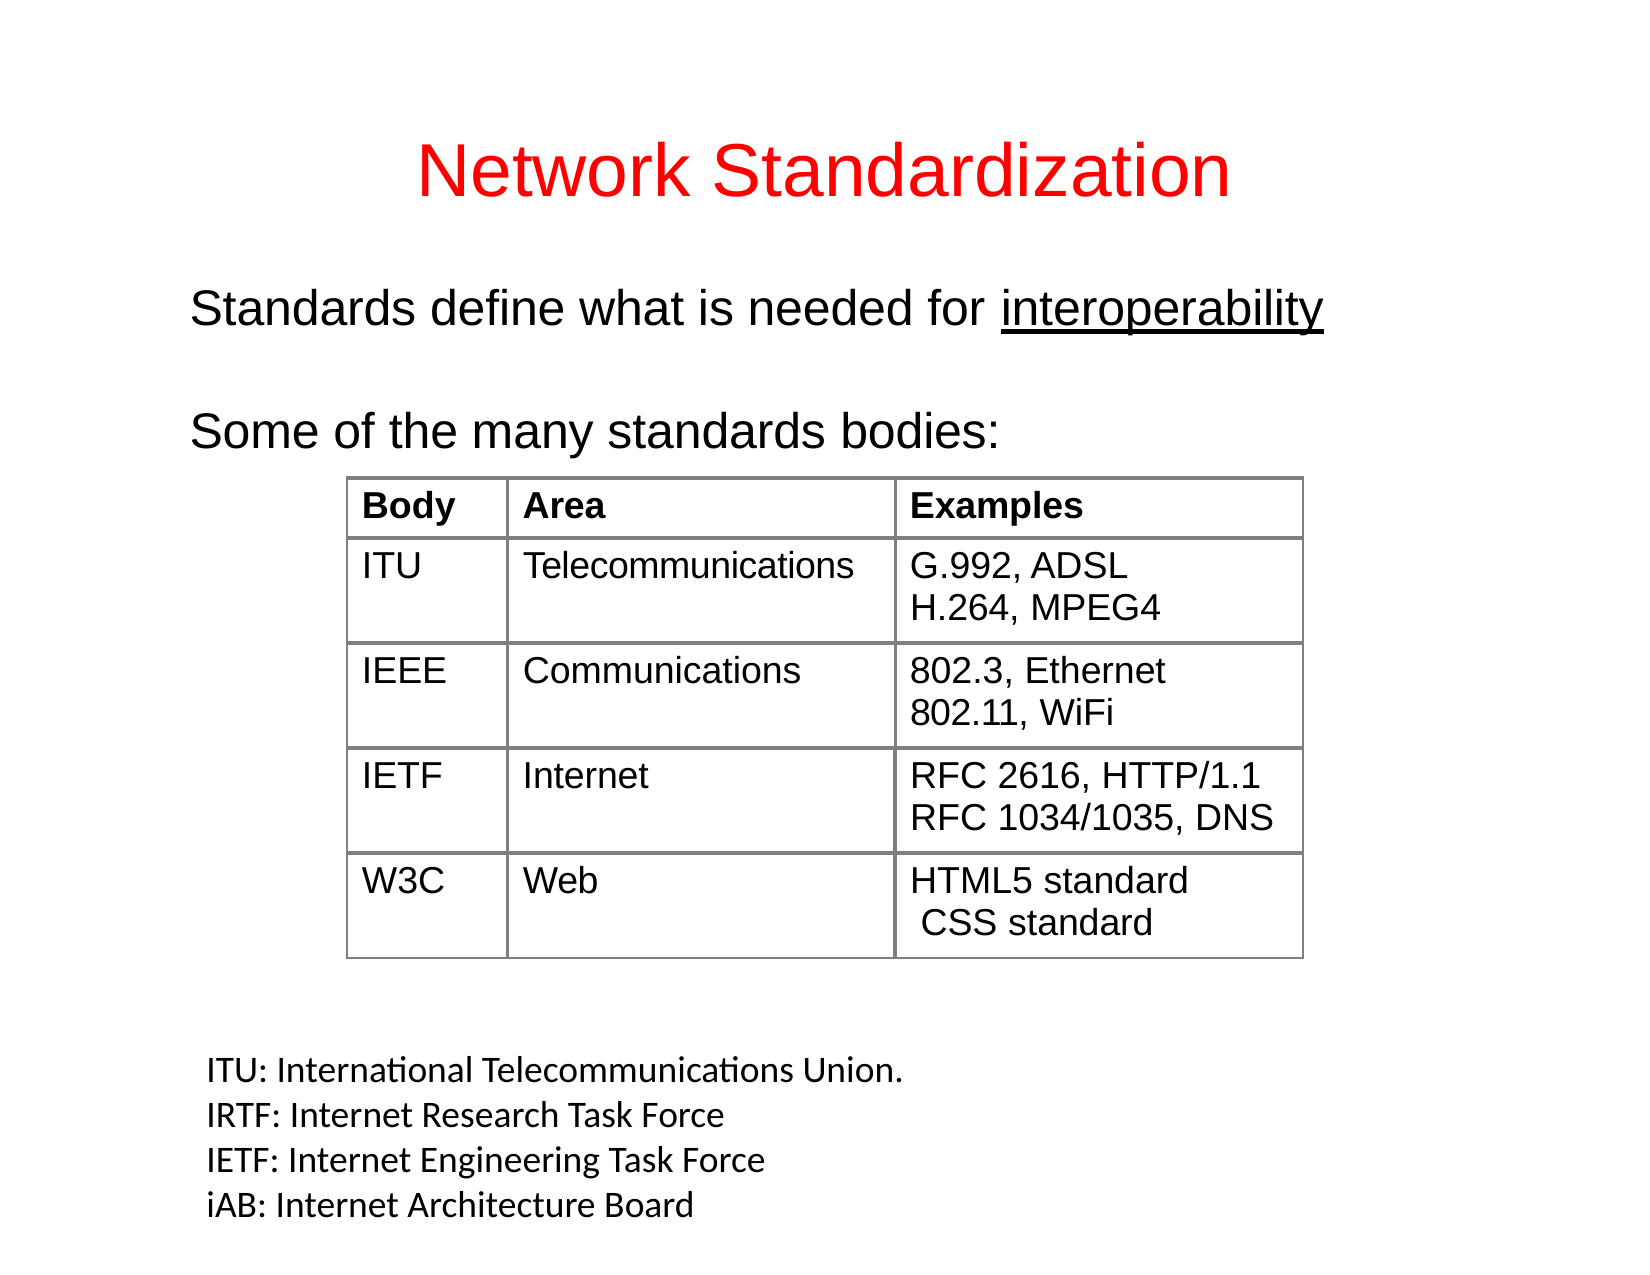

# Network Standardization
Standards define what is needed for interoperability

Some of the many standards bodies:

| Body | Area | Examples |
| --- | --- | --- |
| ITU | Telecommunications | G.992, ADSL H.264, MPEG4 |
| IEEE | Communications | 802.3, Ethernet 802.11, WiFi |
| IETF | Internet | RFC 2616, HTTP/1.1 RFC 1034/1035, DNS |
| W3C | Web | HTML5 standard CSS standard |
ITU: International Telecommunications Union.
IRTF: Internet Research Task Force
IETF: Internet Engineering Task Force
iAB: Internet Architecture Board